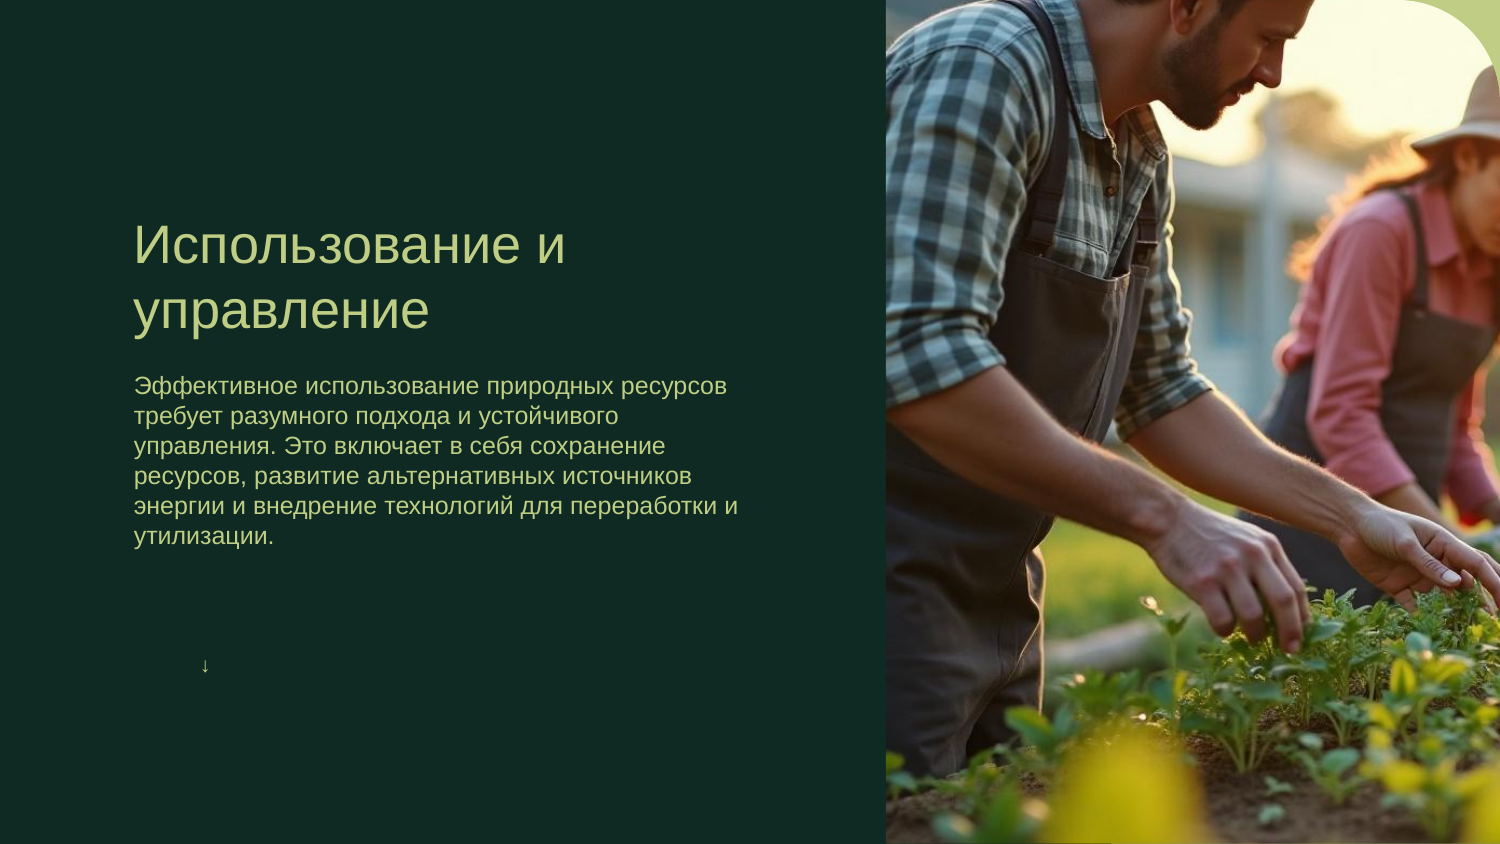

# Использование и управление
Эффективное использование природных ресурсов требует разумного подхода и устойчивого управления. Это включает в себя сохранение ресурсов, развитие альтернативных источников энергии и внедрение технологий для переработки и утилизации.
↓